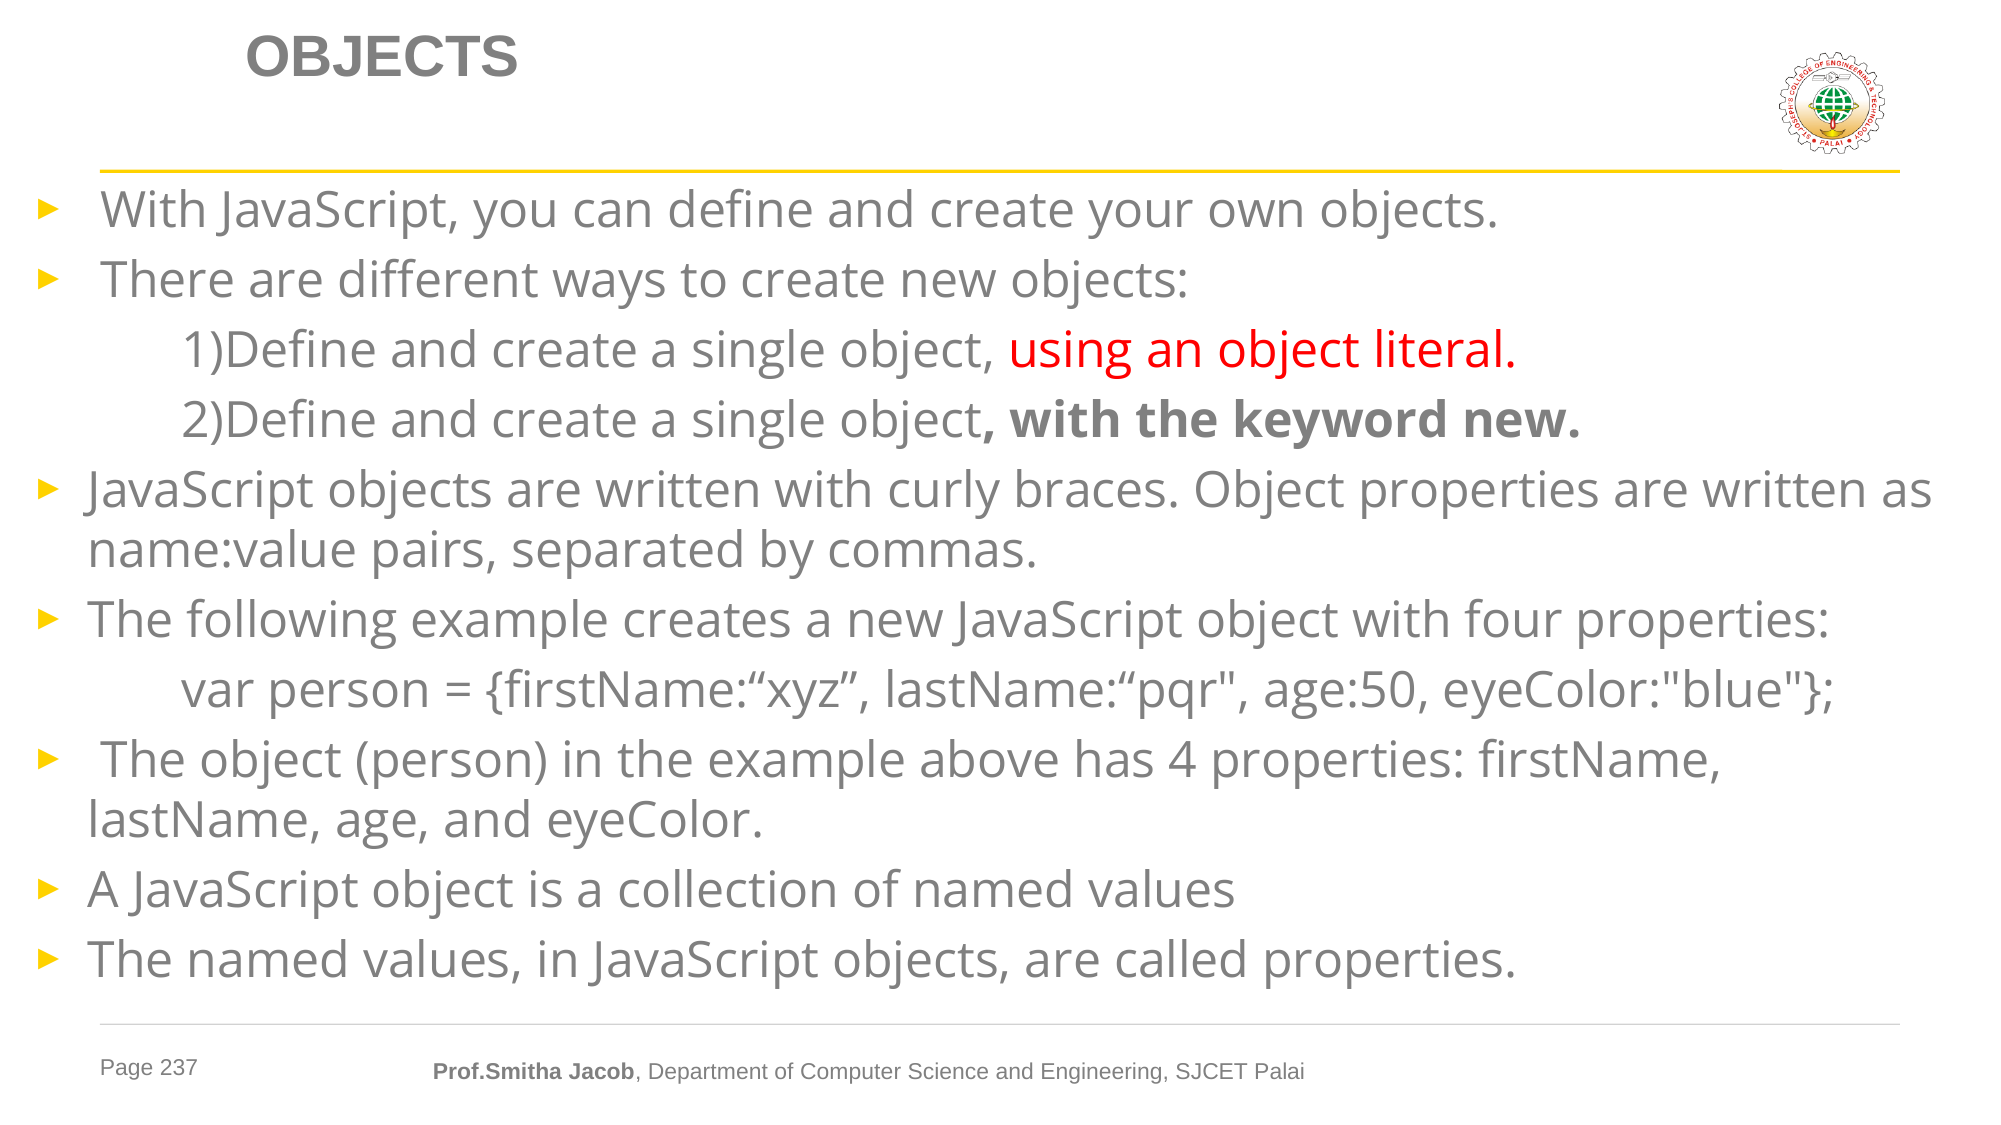

# OBJECTS
 With JavaScript, you can define and create your own objects.
 There are different ways to create new objects:
	1)Define and create a single object, using an object literal.
	2)Define and create a single object, with the keyword new.
JavaScript objects are written with curly braces. Object properties are written as name:value pairs, separated by commas.
The following example creates a new JavaScript object with four properties:
	var person = {firstName:“xyz”, lastName:“pqr", age:50, eyeColor:"blue"};
 The object (person) in the example above has 4 properties: firstName, lastName, age, and eyeColor.
A JavaScript object is a collection of named values
The named values, in JavaScript objects, are called properties.